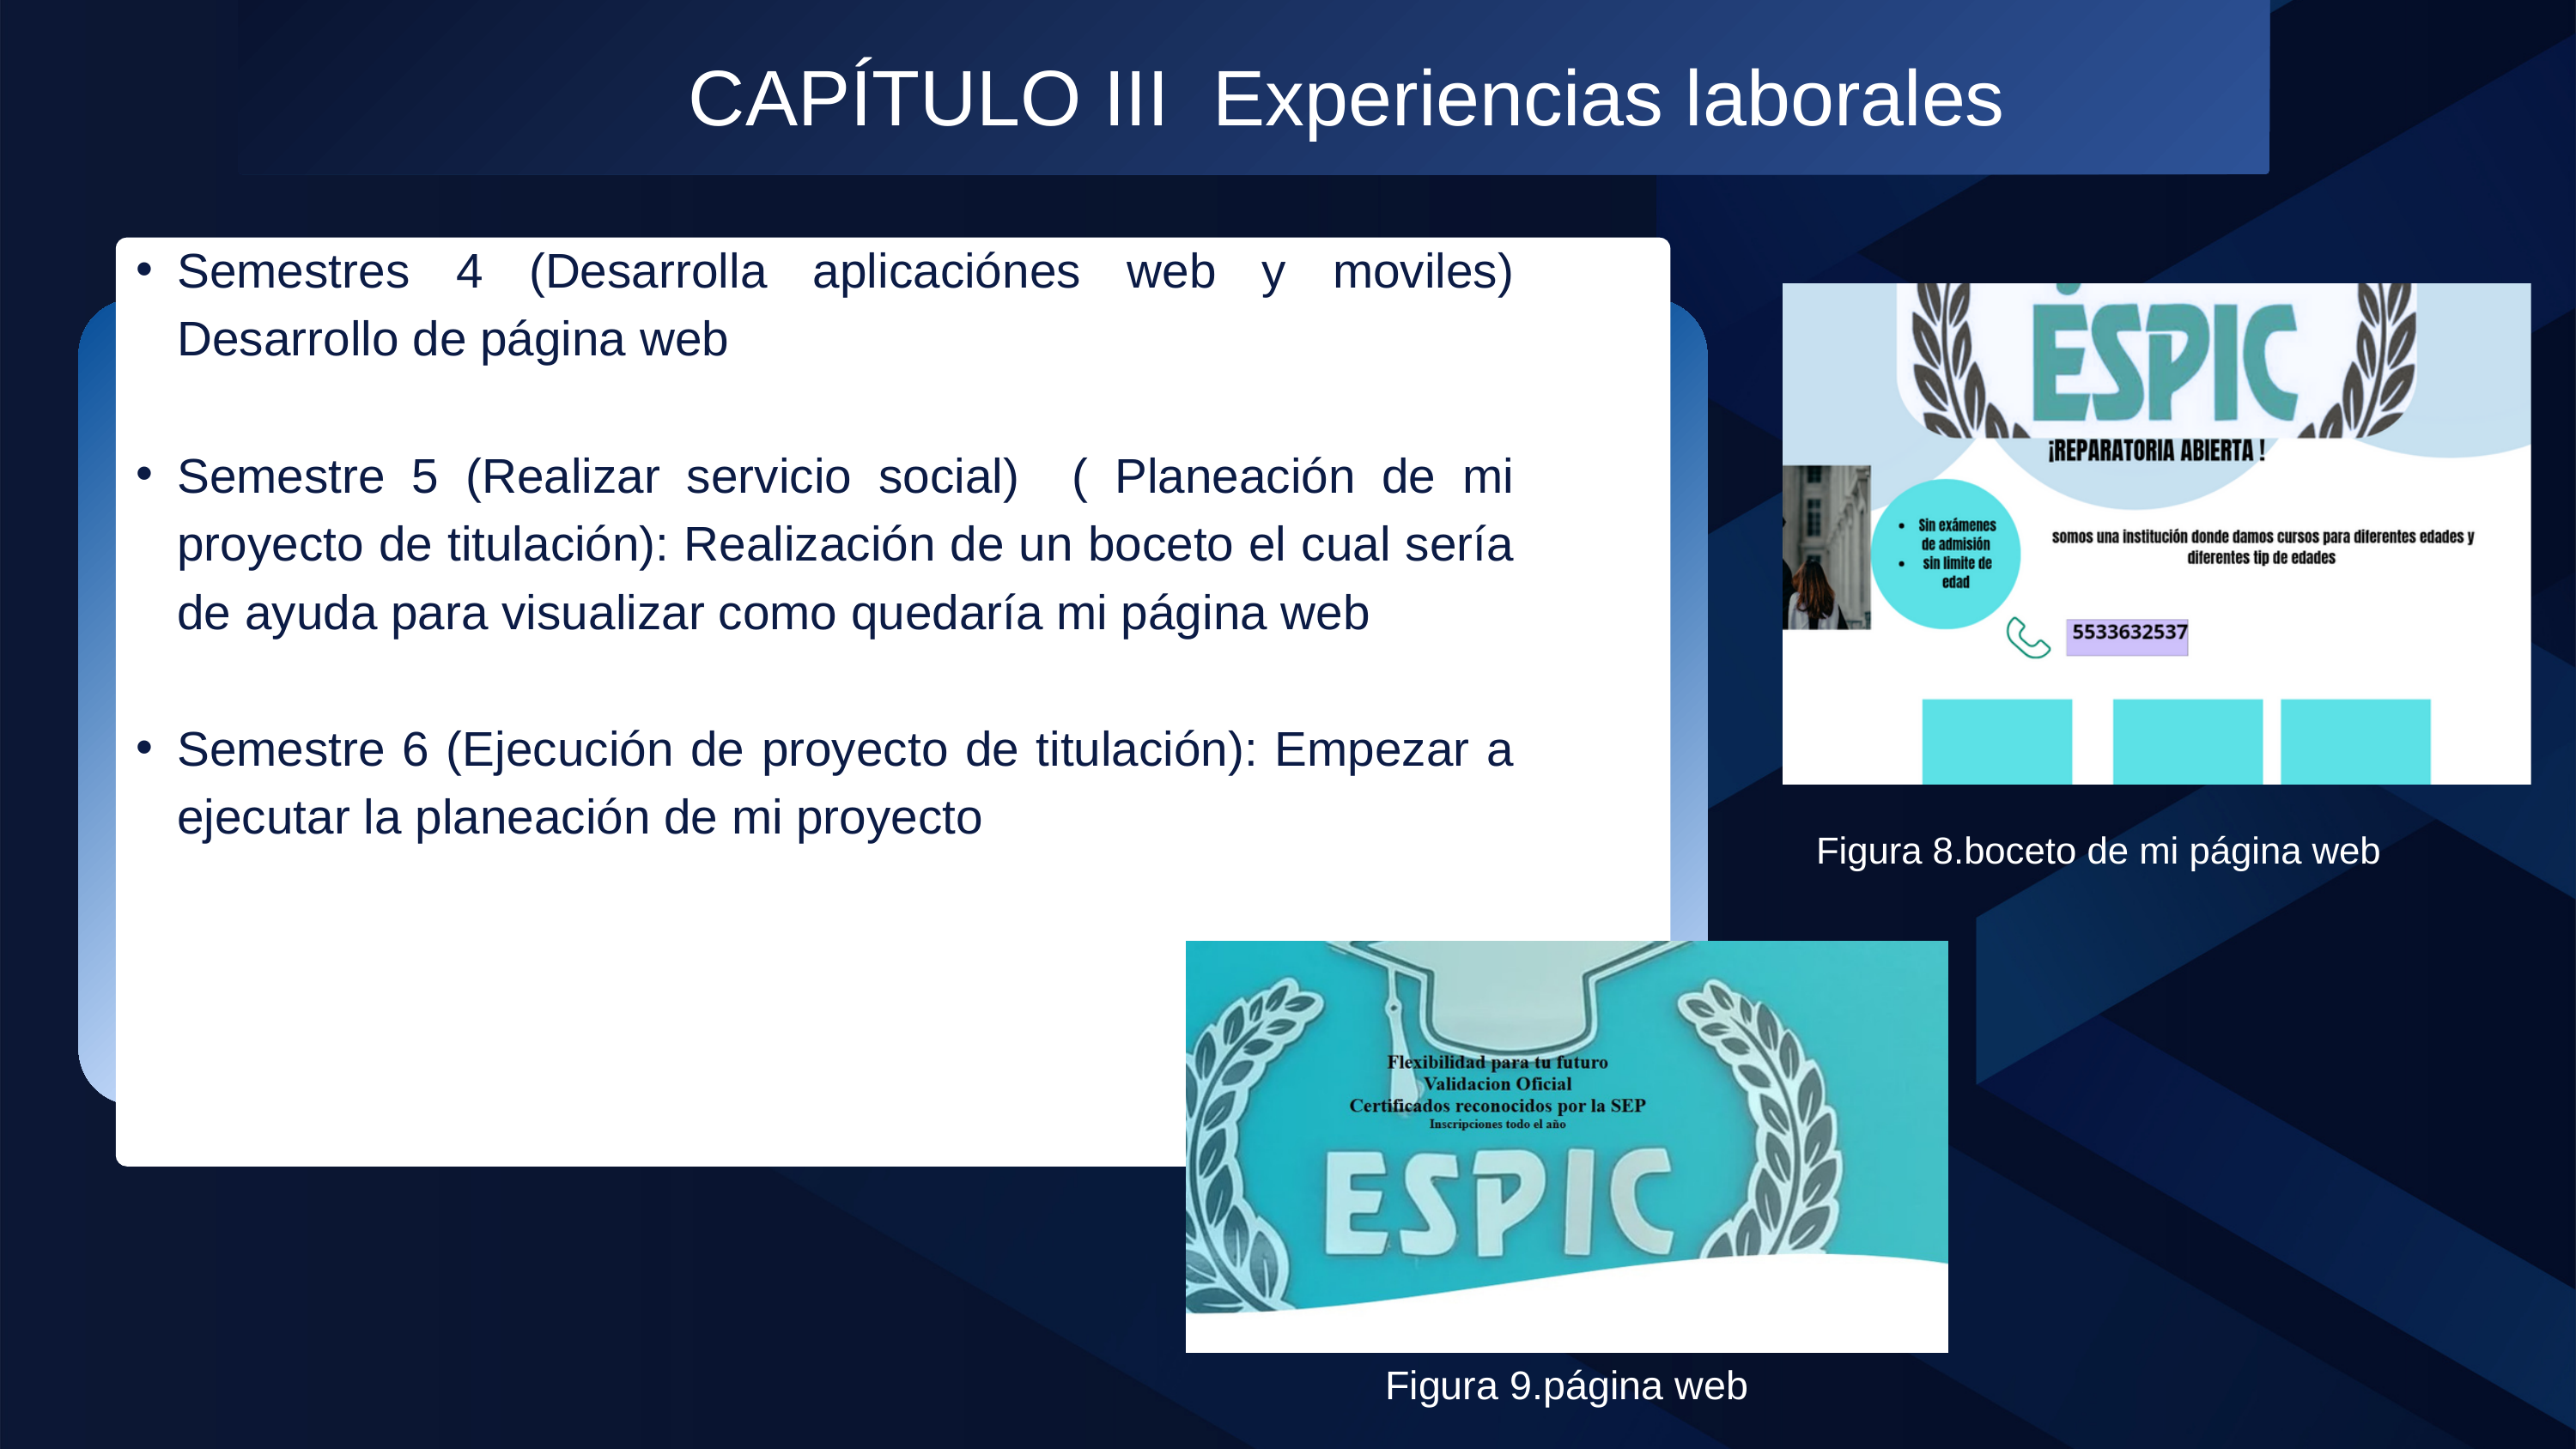

CAPÍTULO III  Experiencias laborales
Semestres 4 (Desarrolla aplicaciónes web y moviles) Desarrollo de página web

Semestre 5 (Realizar servicio social)  ( Planeación de mi proyecto de titulación): Realización de un boceto el cual sería de ayuda para visualizar como quedaría mi página web

Semestre 6 (Ejecución de proyecto de titulación): Empezar a ejecutar la planeación de mi proyecto

Figura 8.boceto de mi página web

Figura 9.página web